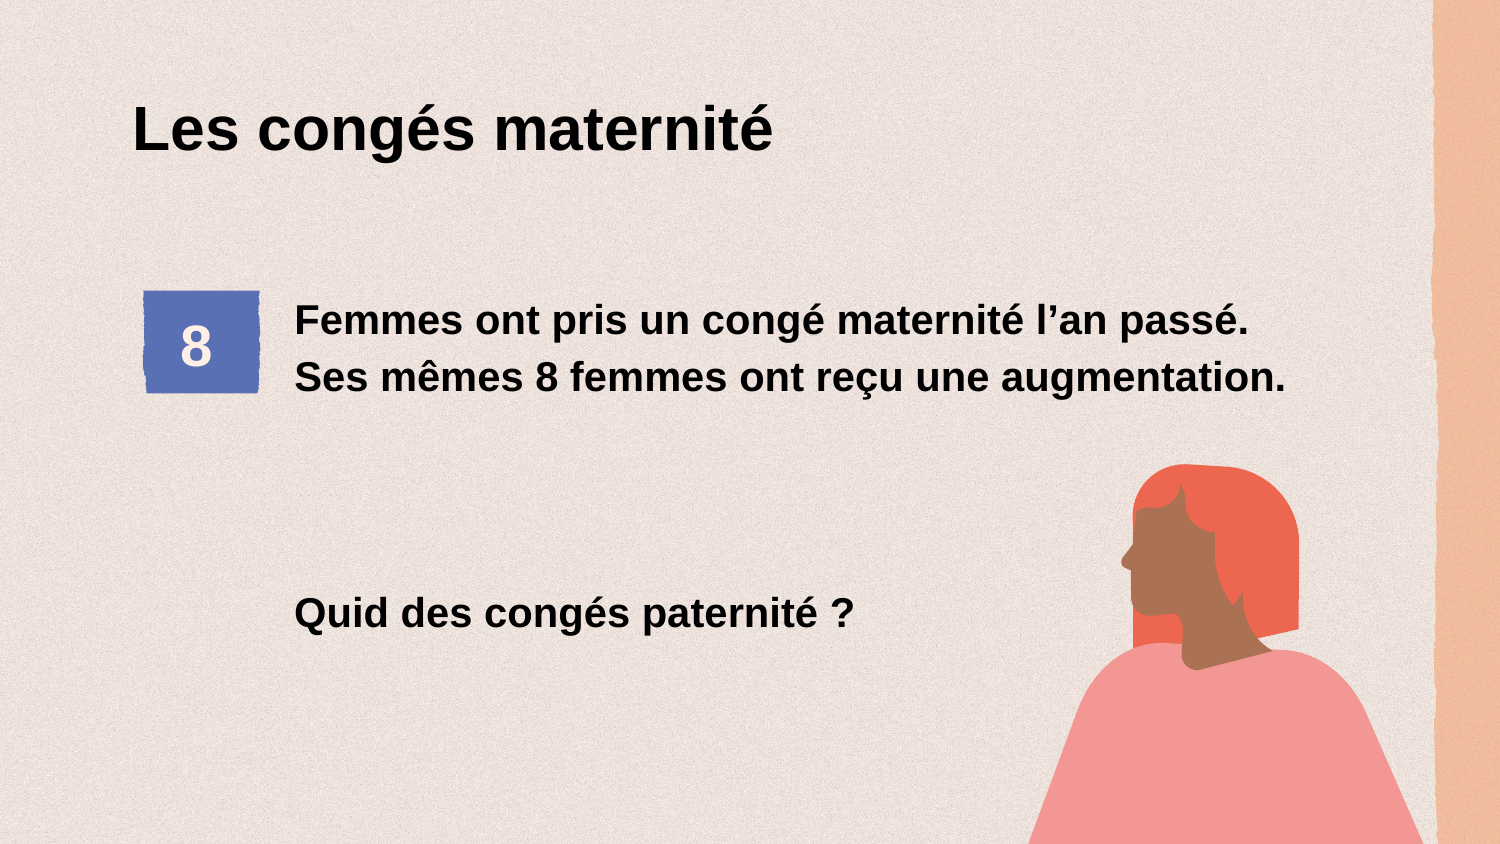

# Les congés maternité

8
Femmes ont pris un congé maternité l’an passé.
Ses mêmes 8 femmes ont reçu une augmentation.

Quid des congés paternité ?